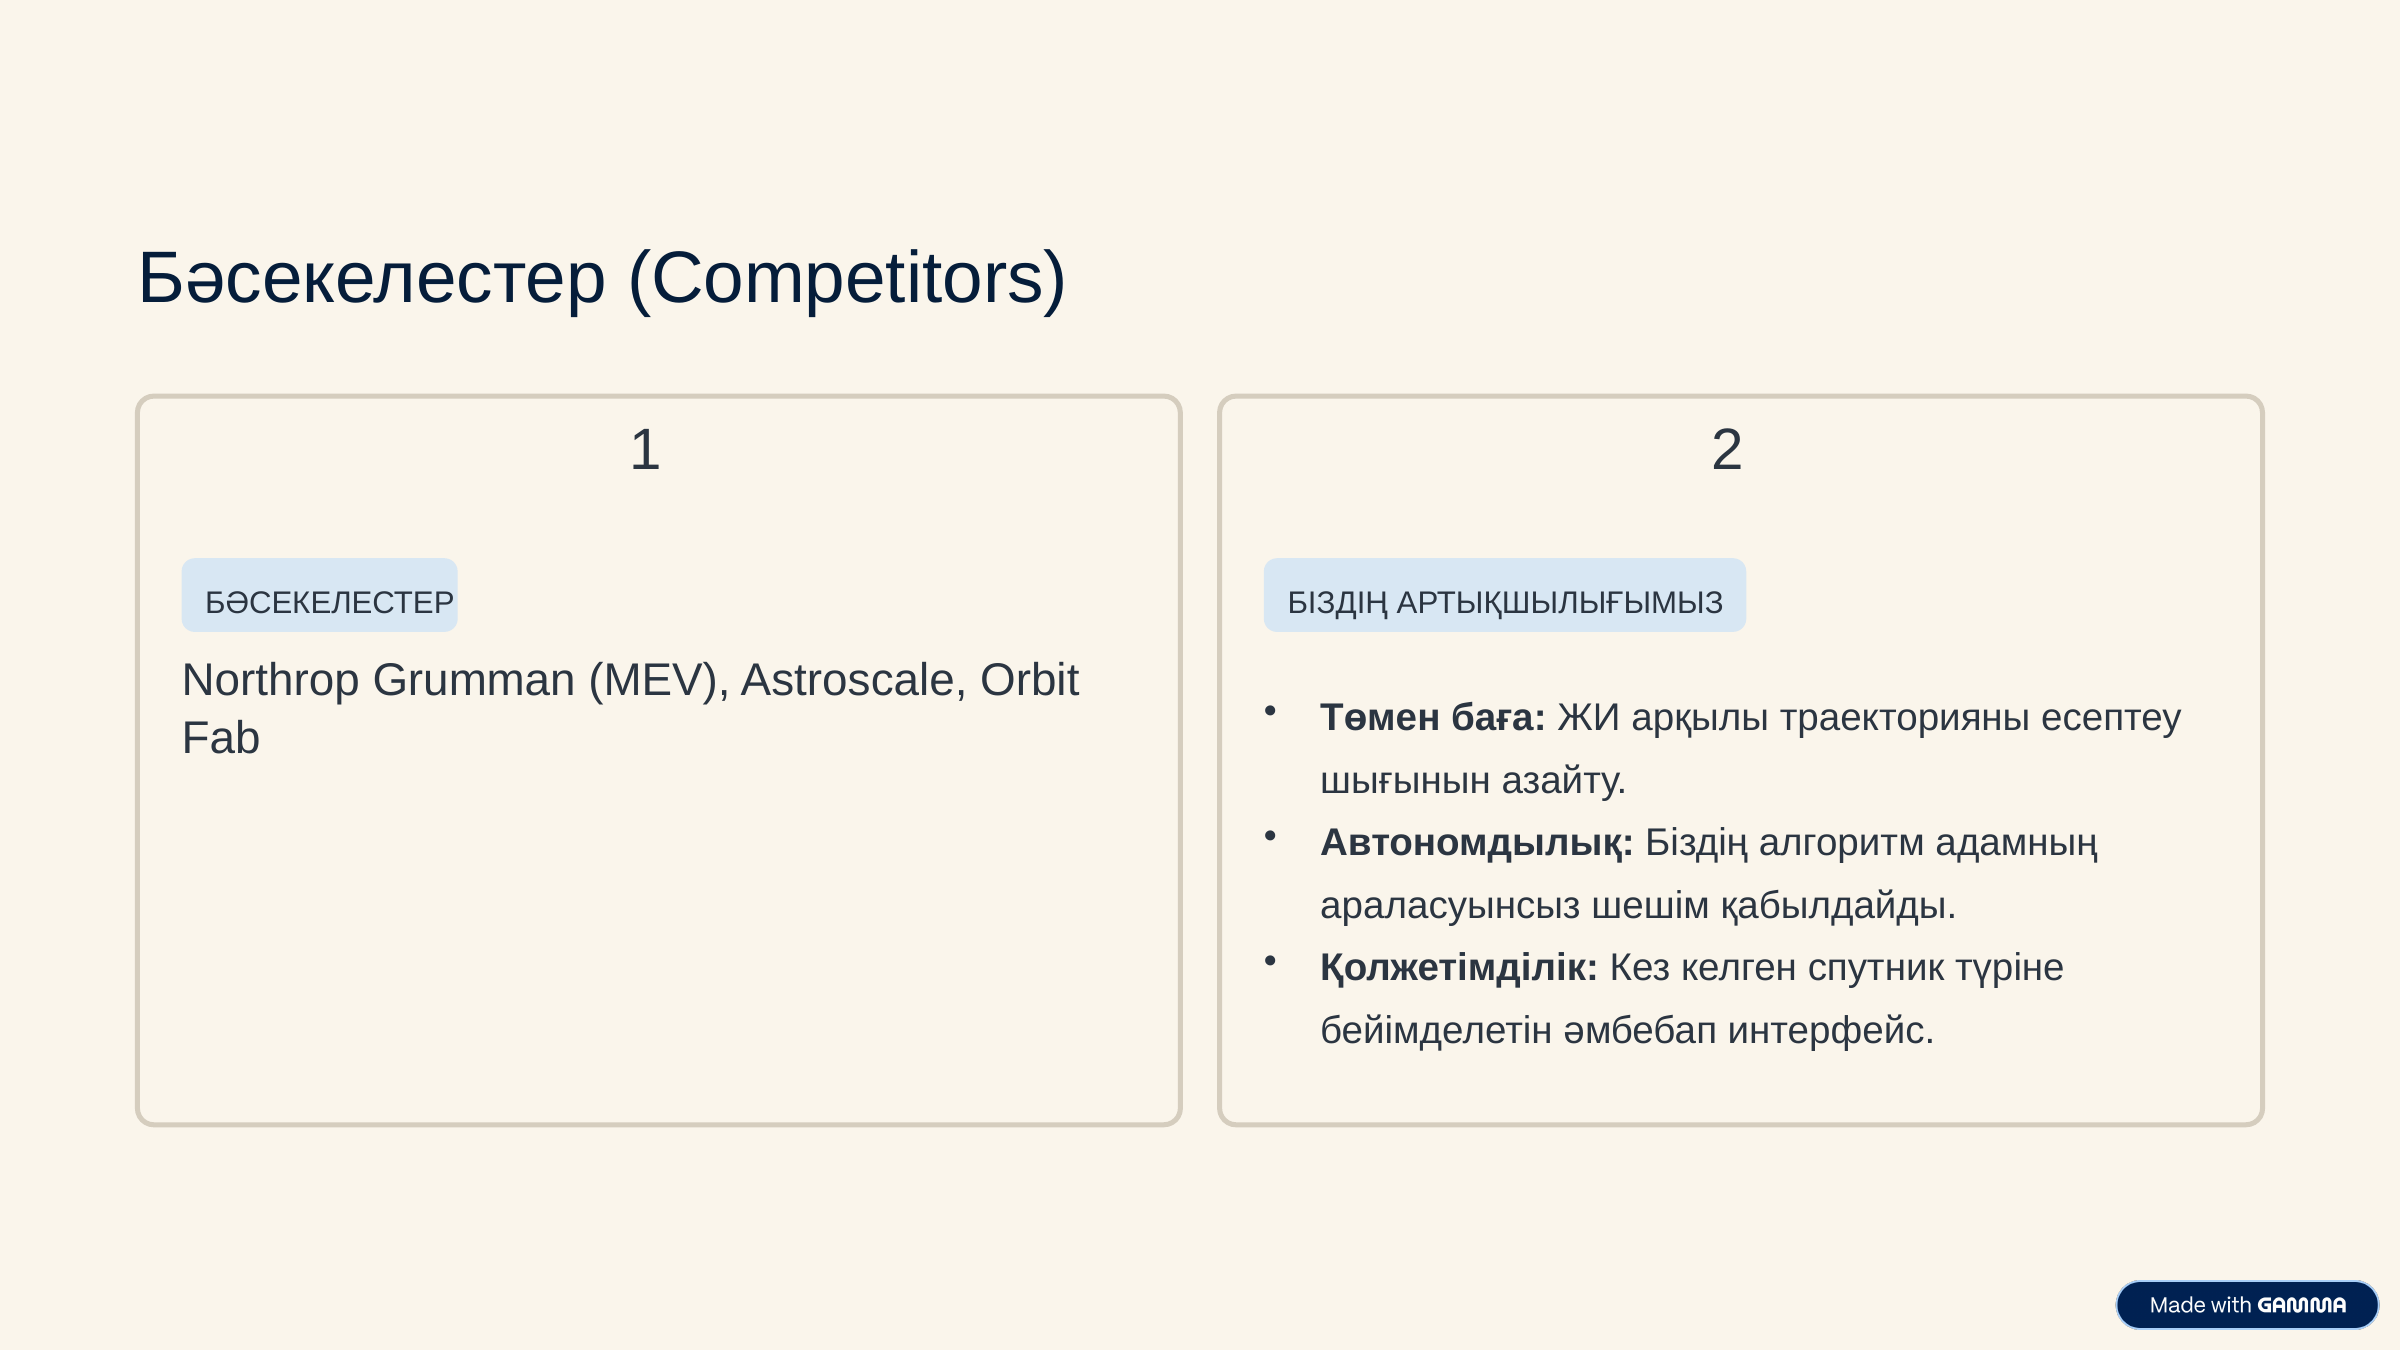

Бәсекелестер (Competitors)

1
2

БӘСЕКЕЛЕСТЕР
БІЗДІҢ АРТЫҚШЫЛЫҒЫМЫЗ
Northrop Grumman (MEV), Astroscale, Orbit Fab
Төмен баға: ЖИ арқылы траекторияны есептеу шығынын азайту.
Автономдылық: Біздің алгоритм адамның араласуынсыз шешім қабылдайды.
Қолжетімділік: Кез келген спутник түріне бейімделетін әмбебап интерфейс.